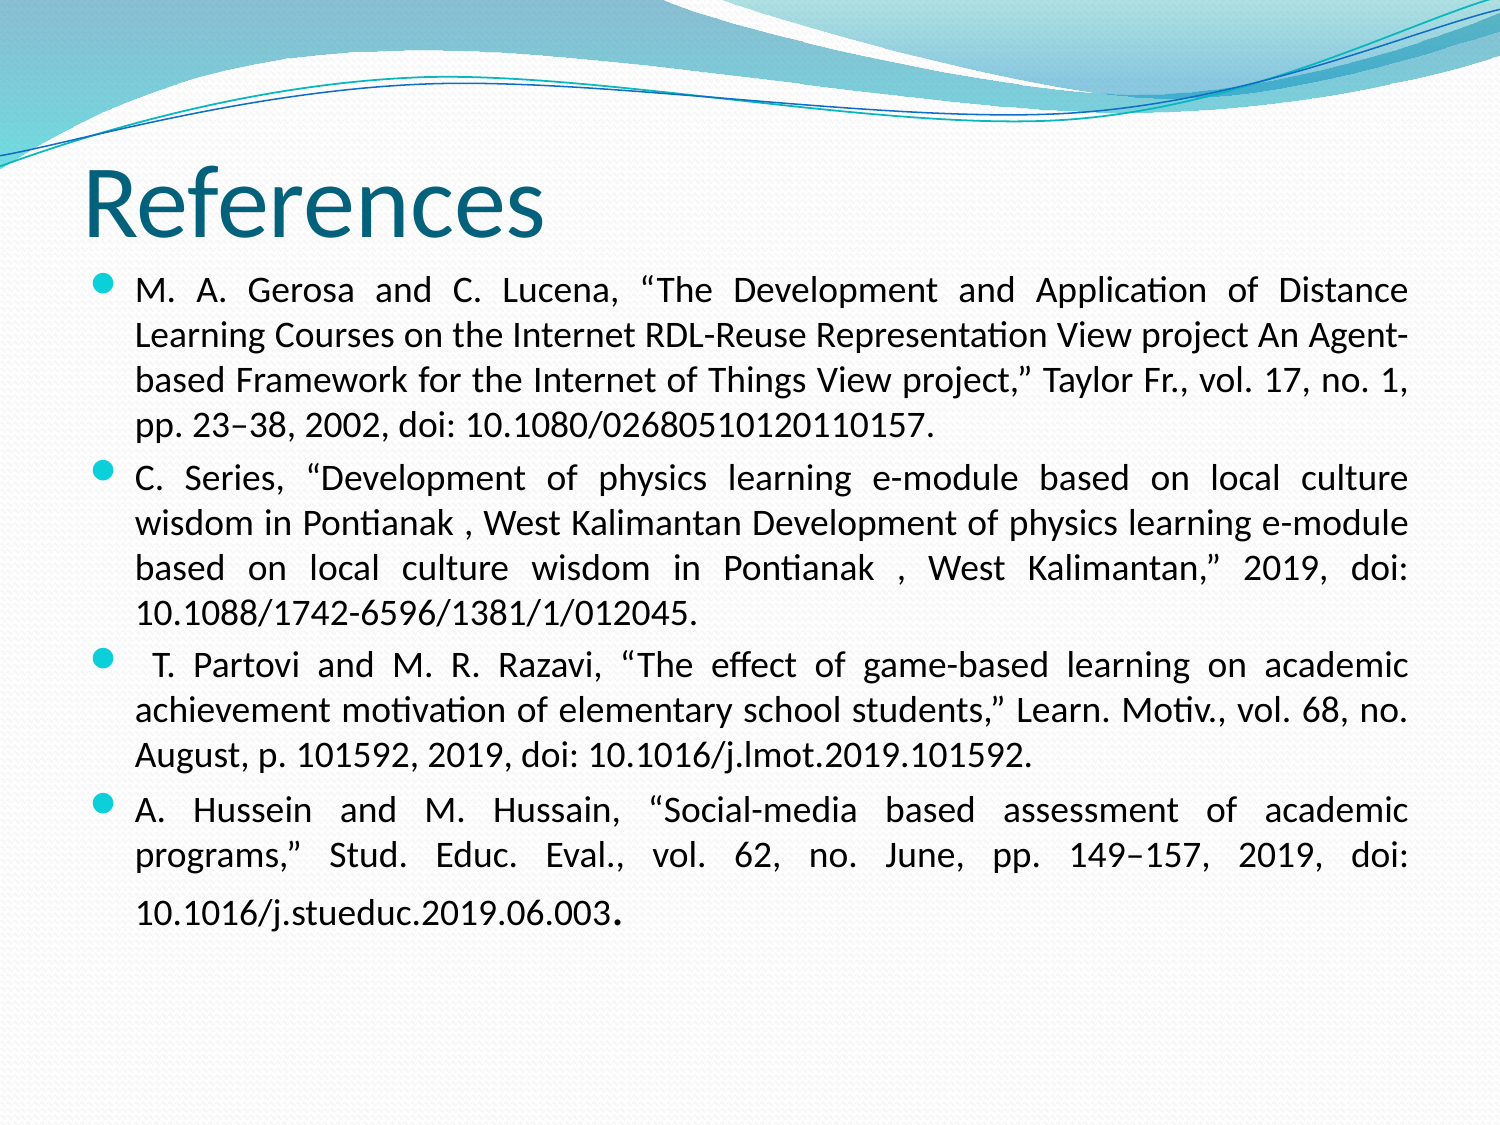

# References
M. A. Gerosa and C. Lucena, “The Development and Application of Distance Learning Courses on the Internet RDL-Reuse Representation View project An Agent-based Framework for the Internet of Things View project,” Taylor Fr., vol. 17, no. 1, pp. 23–38, 2002, doi: 10.1080/02680510120110157.
C. Series, “Development of physics learning e-module based on local culture wisdom in Pontianak , West Kalimantan Development of physics learning e-module based on local culture wisdom in Pontianak , West Kalimantan,” 2019, doi: 10.1088/1742-6596/1381/1/012045.
 T. Partovi and M. R. Razavi, “The effect of game-based learning on academic achievement motivation of elementary school students,” Learn. Motiv., vol. 68, no. August, p. 101592, 2019, doi: 10.1016/j.lmot.2019.101592.
A. Hussein and M. Hussain, “Social-media based assessment of academic programs,” Stud. Educ. Eval., vol. 62, no. June, pp. 149–157, 2019, doi: 10.1016/j.stueduc.2019.06.003.